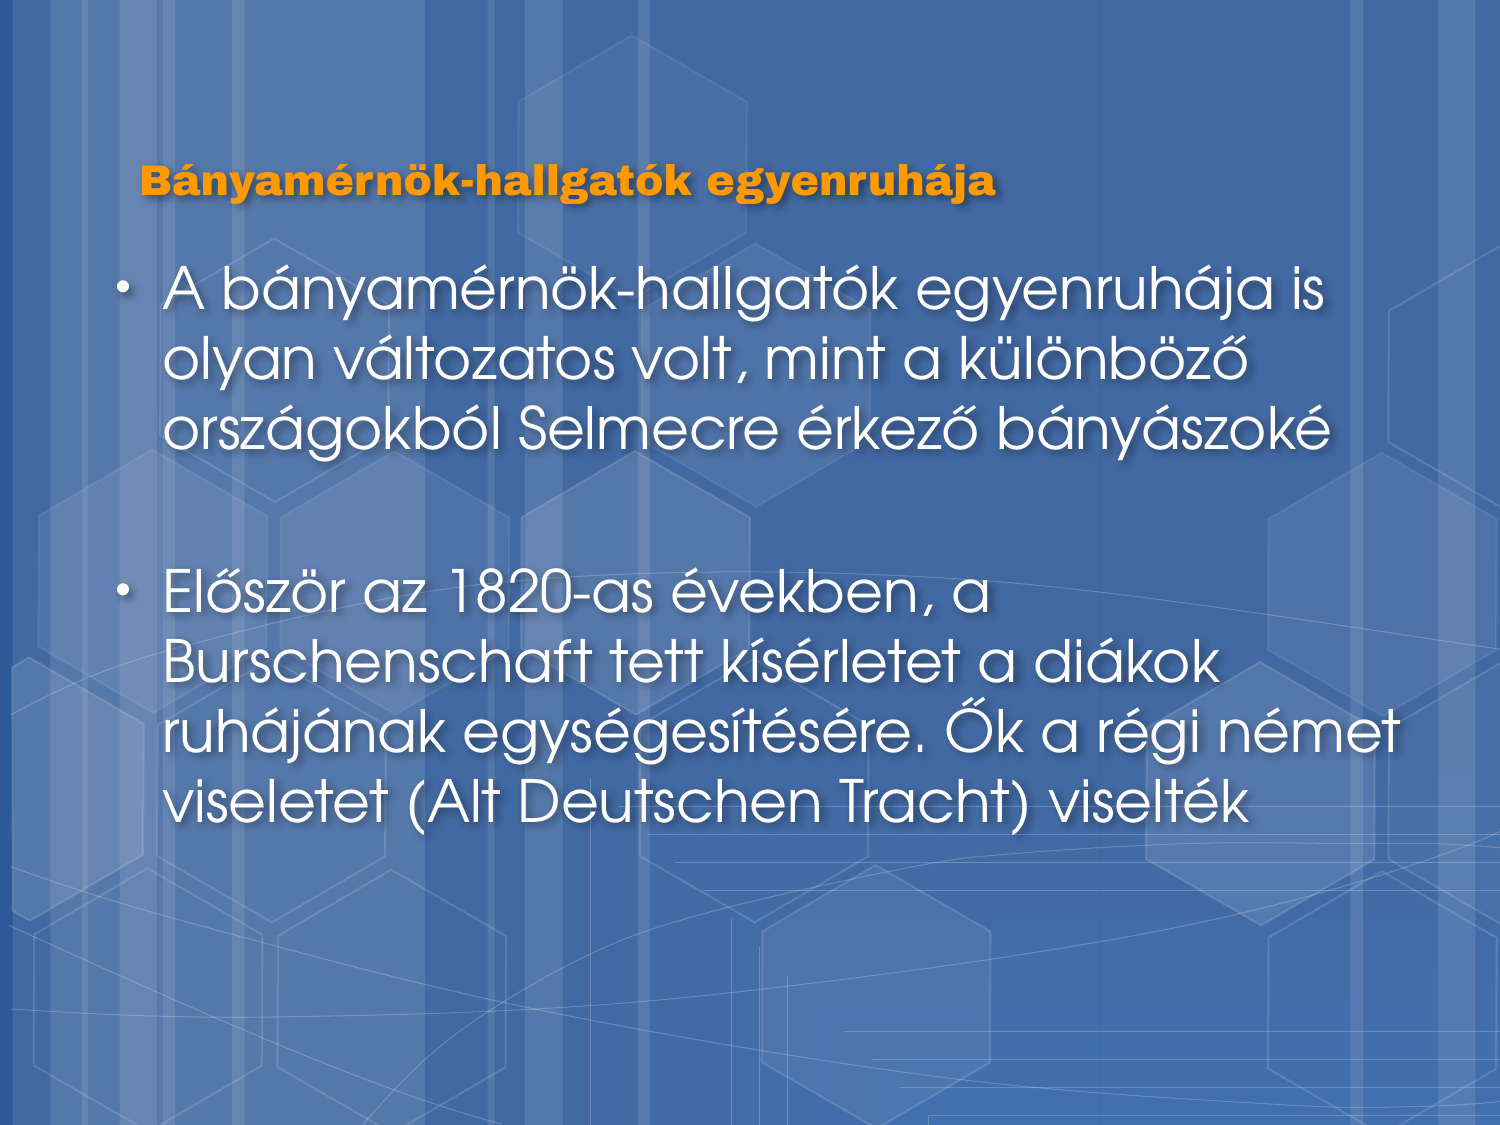

# Bányamérnök-hallgatók egyenruhája
A bányamérnök-hallgatók egyenruhája is olyan változatos volt, mint a különböző országokból Selmecre érkező bányászoké

Először az 1820-as években, a Burschenschaft tett kísérletet a diákok ruhájának egységesítésére. Ők a régi német viseletet (Alt Deutschen Tracht) viselték